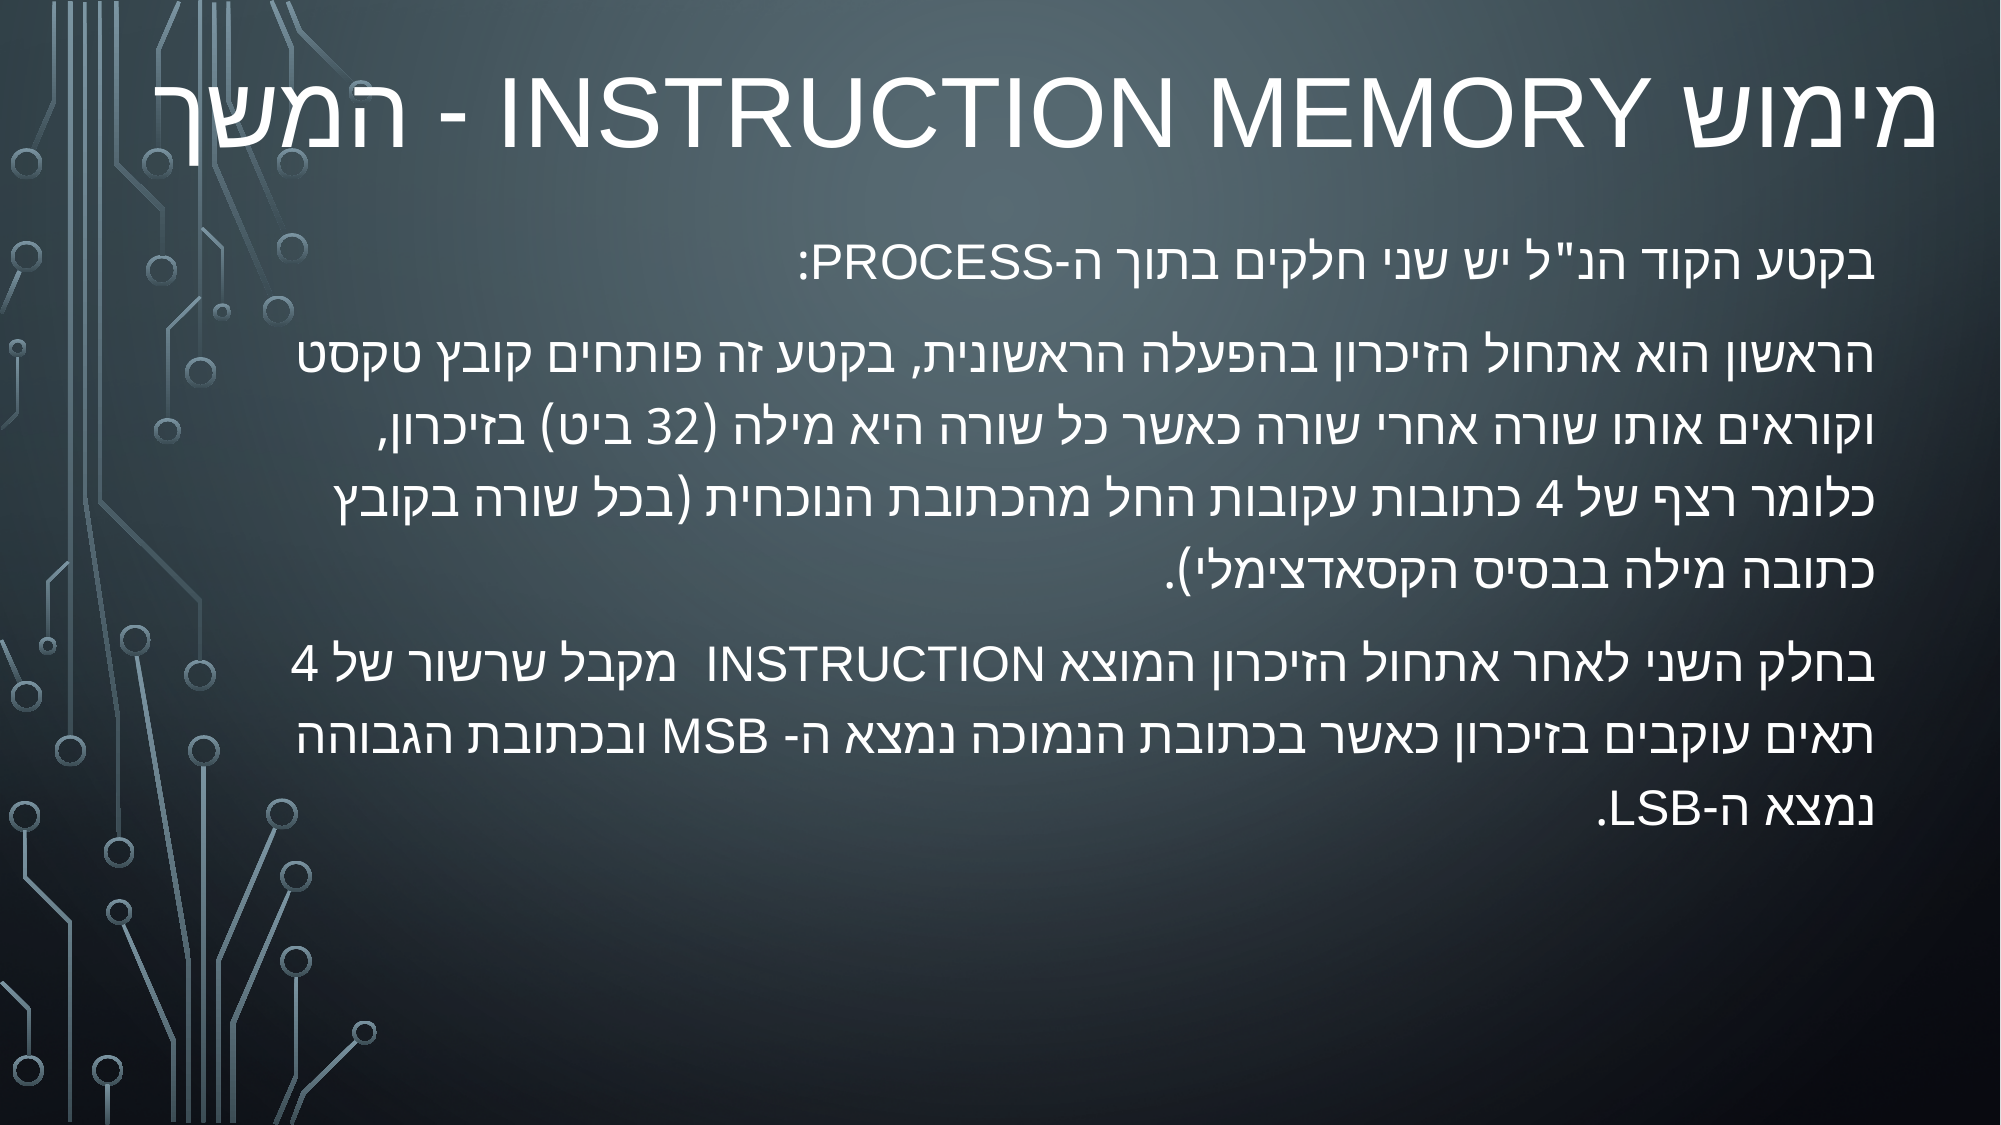

# מימוש Instruction Memory - המשך
בקטע הקוד הנ"ל יש שני חלקים בתוך ה-process:
הראשון הוא אתחול הזיכרון בהפעלה הראשונית, בקטע זה פותחים קובץ טקסט וקוראים אותו שורה אחרי שורה כאשר כל שורה היא מילה (32 ביט) בזיכרון, כלומר רצף של 4 כתובות עקובות החל מהכתובת הנוכחית (בכל שורה בקובץ כתובה מילה בבסיס הקסאדצימלי).
בחלק השני לאחר אתחול הזיכרון המוצא INSTRUCTION  מקבל שרשור של 4 תאים עוקבים בזיכרון כאשר בכתובת הנמוכה נמצא ה- MSB ובכתובת הגבוהה נמצא ה-LSB.